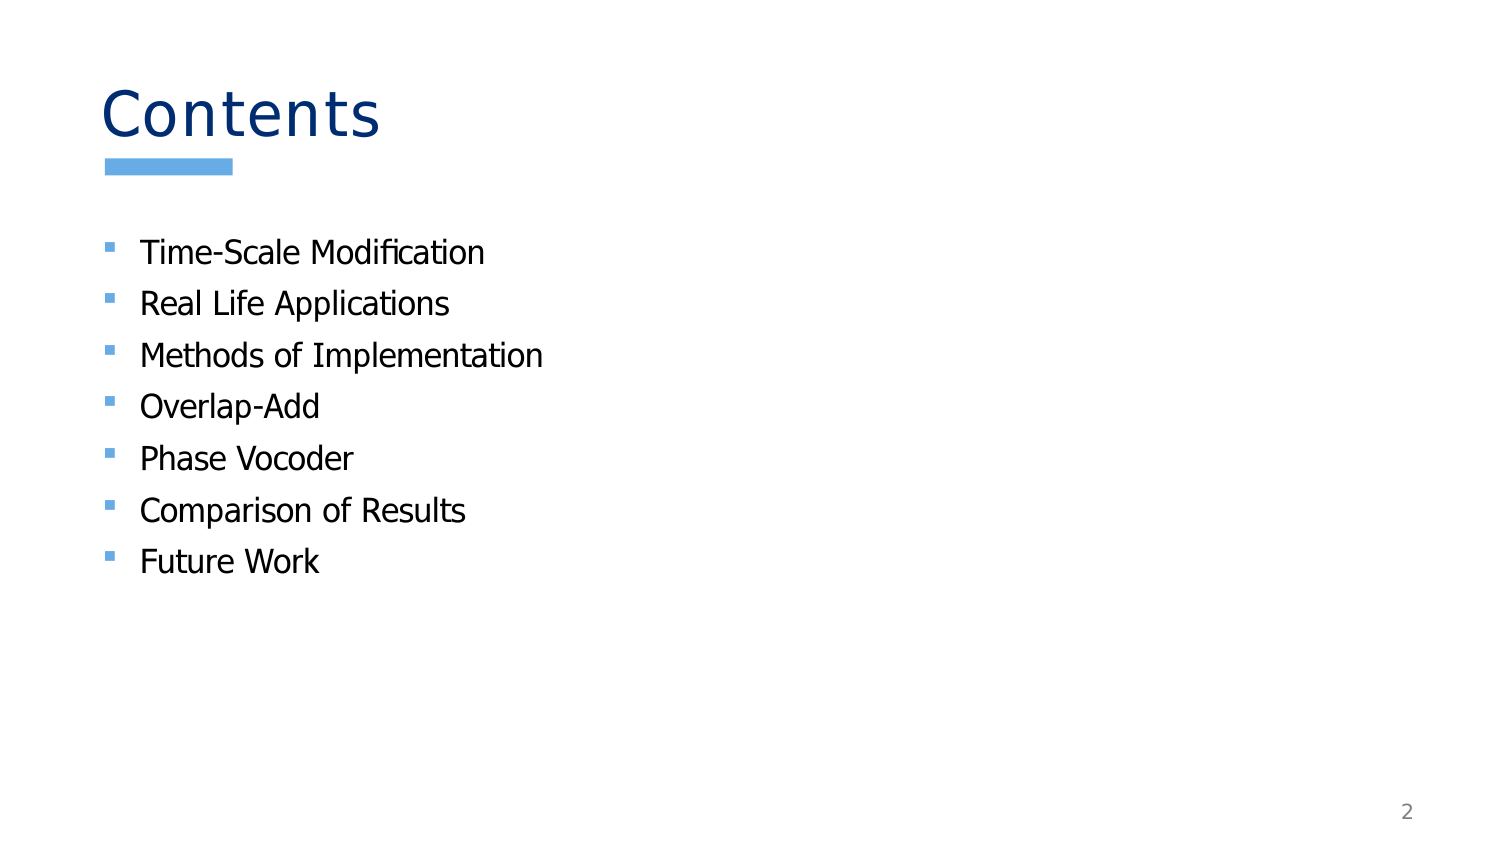

# Contents
Time-Scale Modification
Real Life Applications
Methods of Implementation
Overlap-Add
Phase Vocoder
Comparison of Results
Future Work